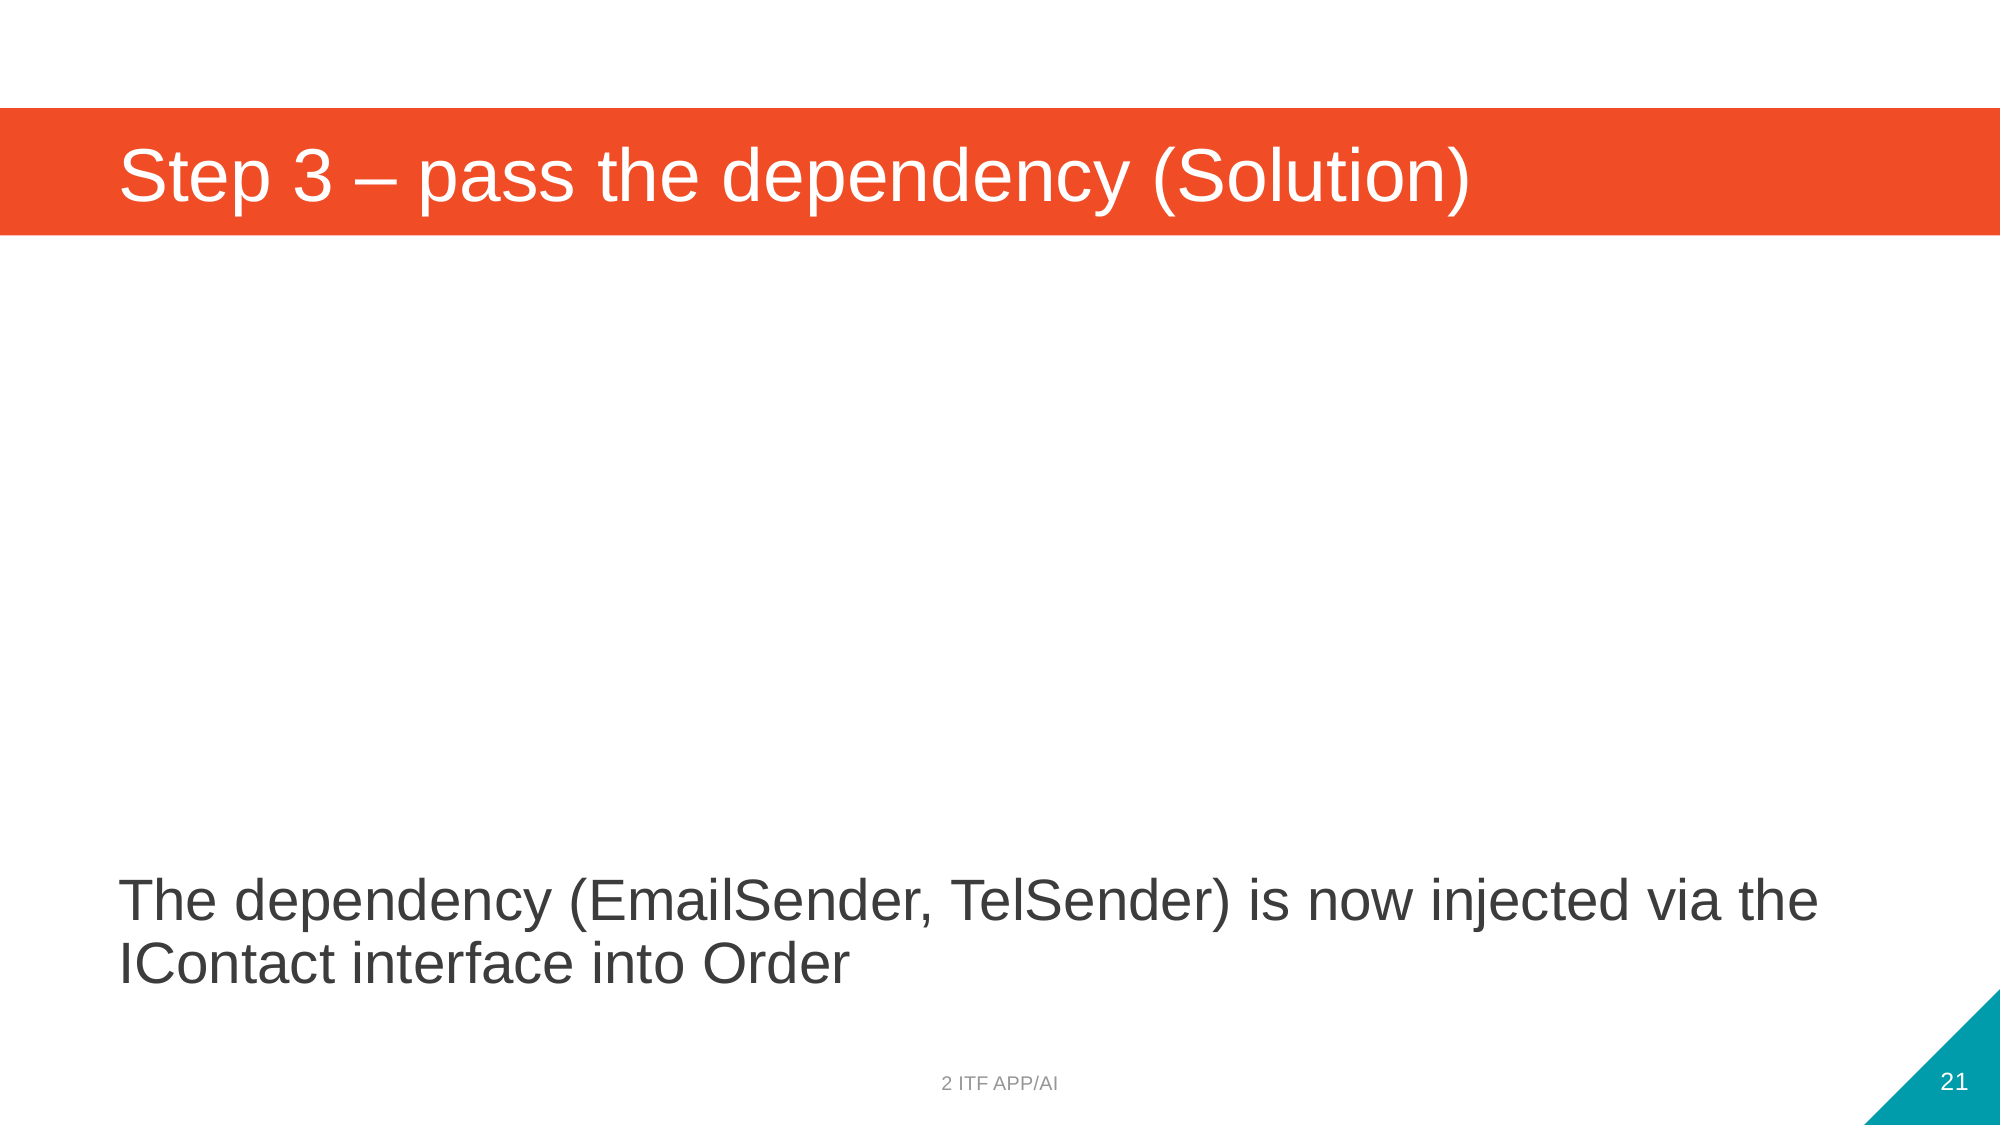

# Step 3 – pass the dependency (Solution)
The dependency (EmailSender, TelSender) is now injected via the IContact interface into Order
21
2 ITF APP/AI